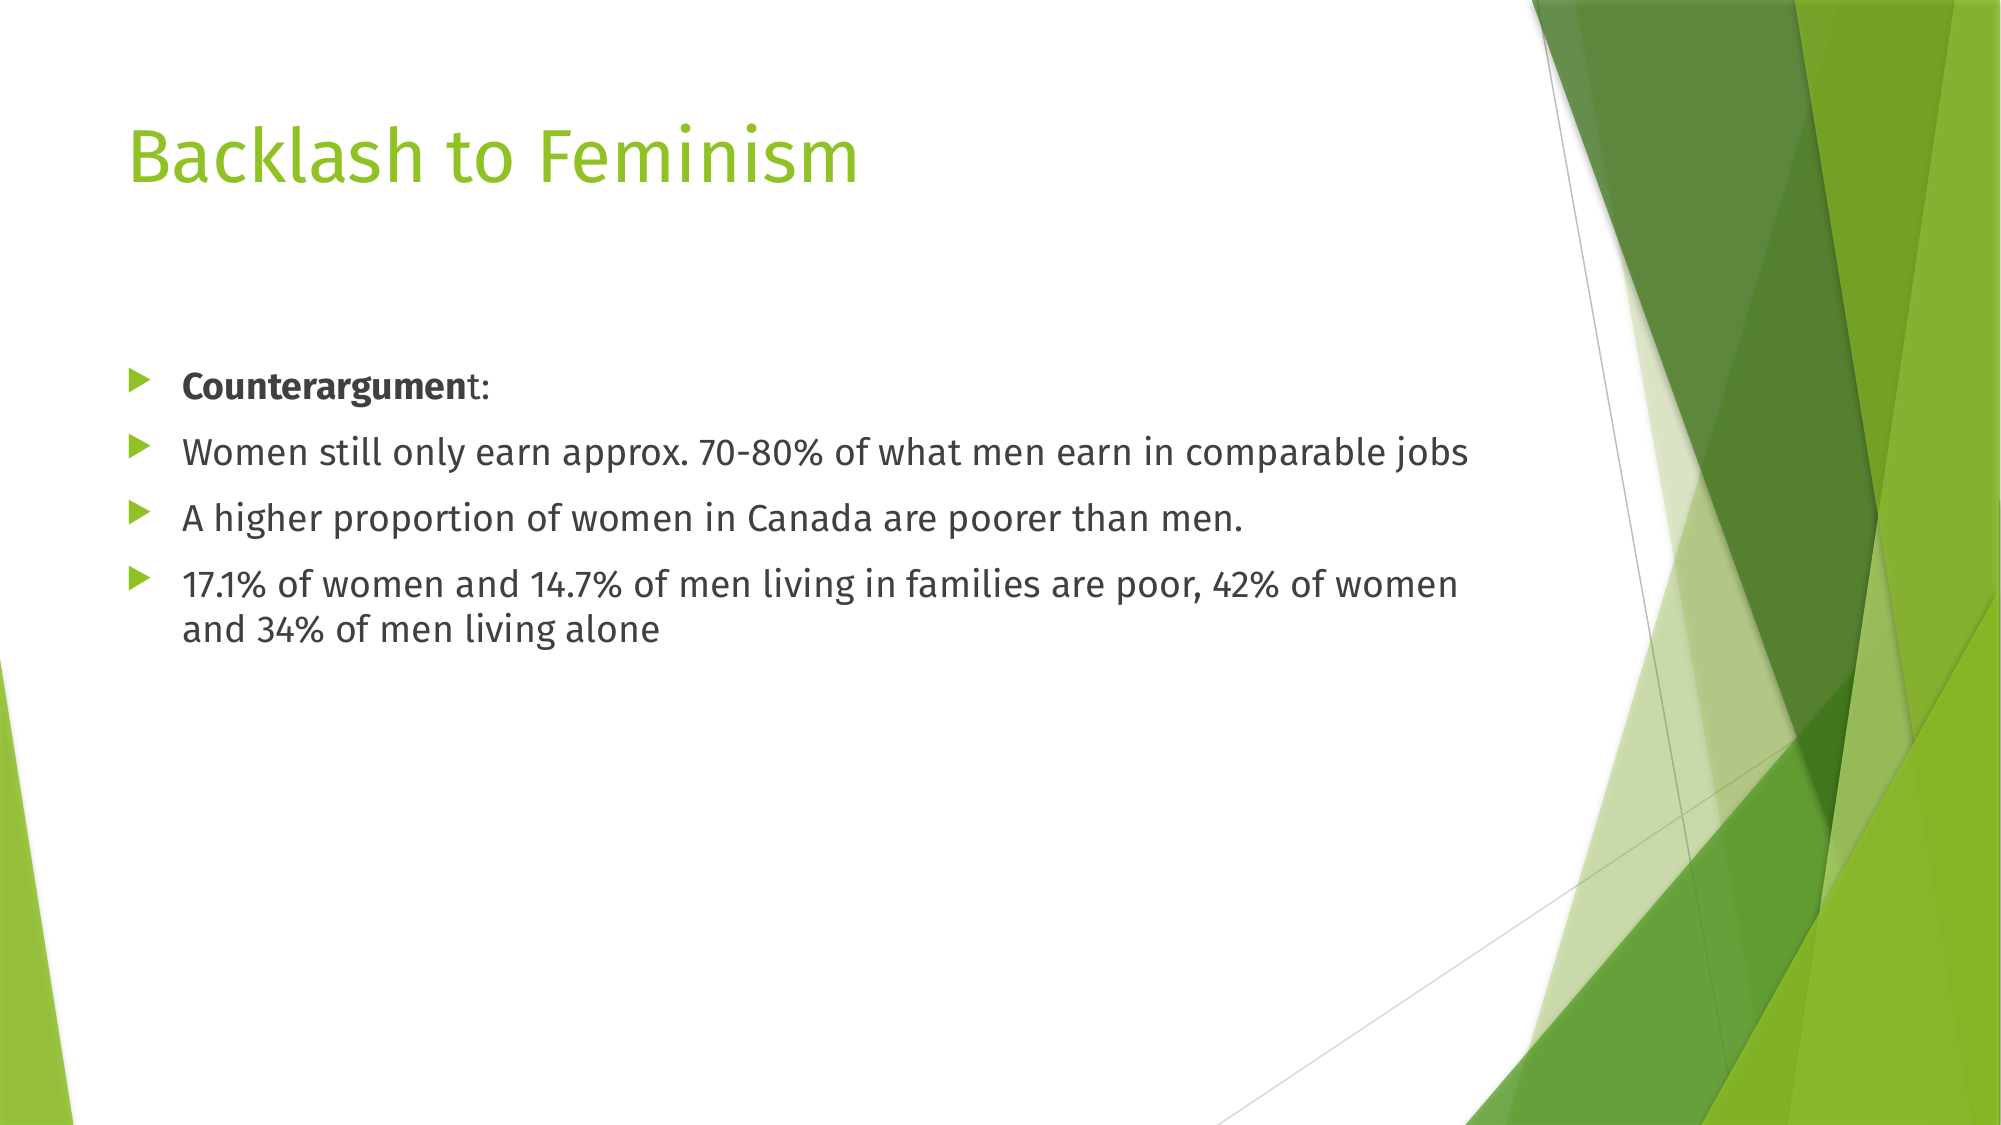

# Backlash to Feminism
Counterargument:
Women still only earn approx. 70-80% of what men earn in comparable jobs
A higher proportion of women in Canada are poorer than men.
17.1% of women and 14.7% of men living in families are poor, 42% of women and 34% of men living alone